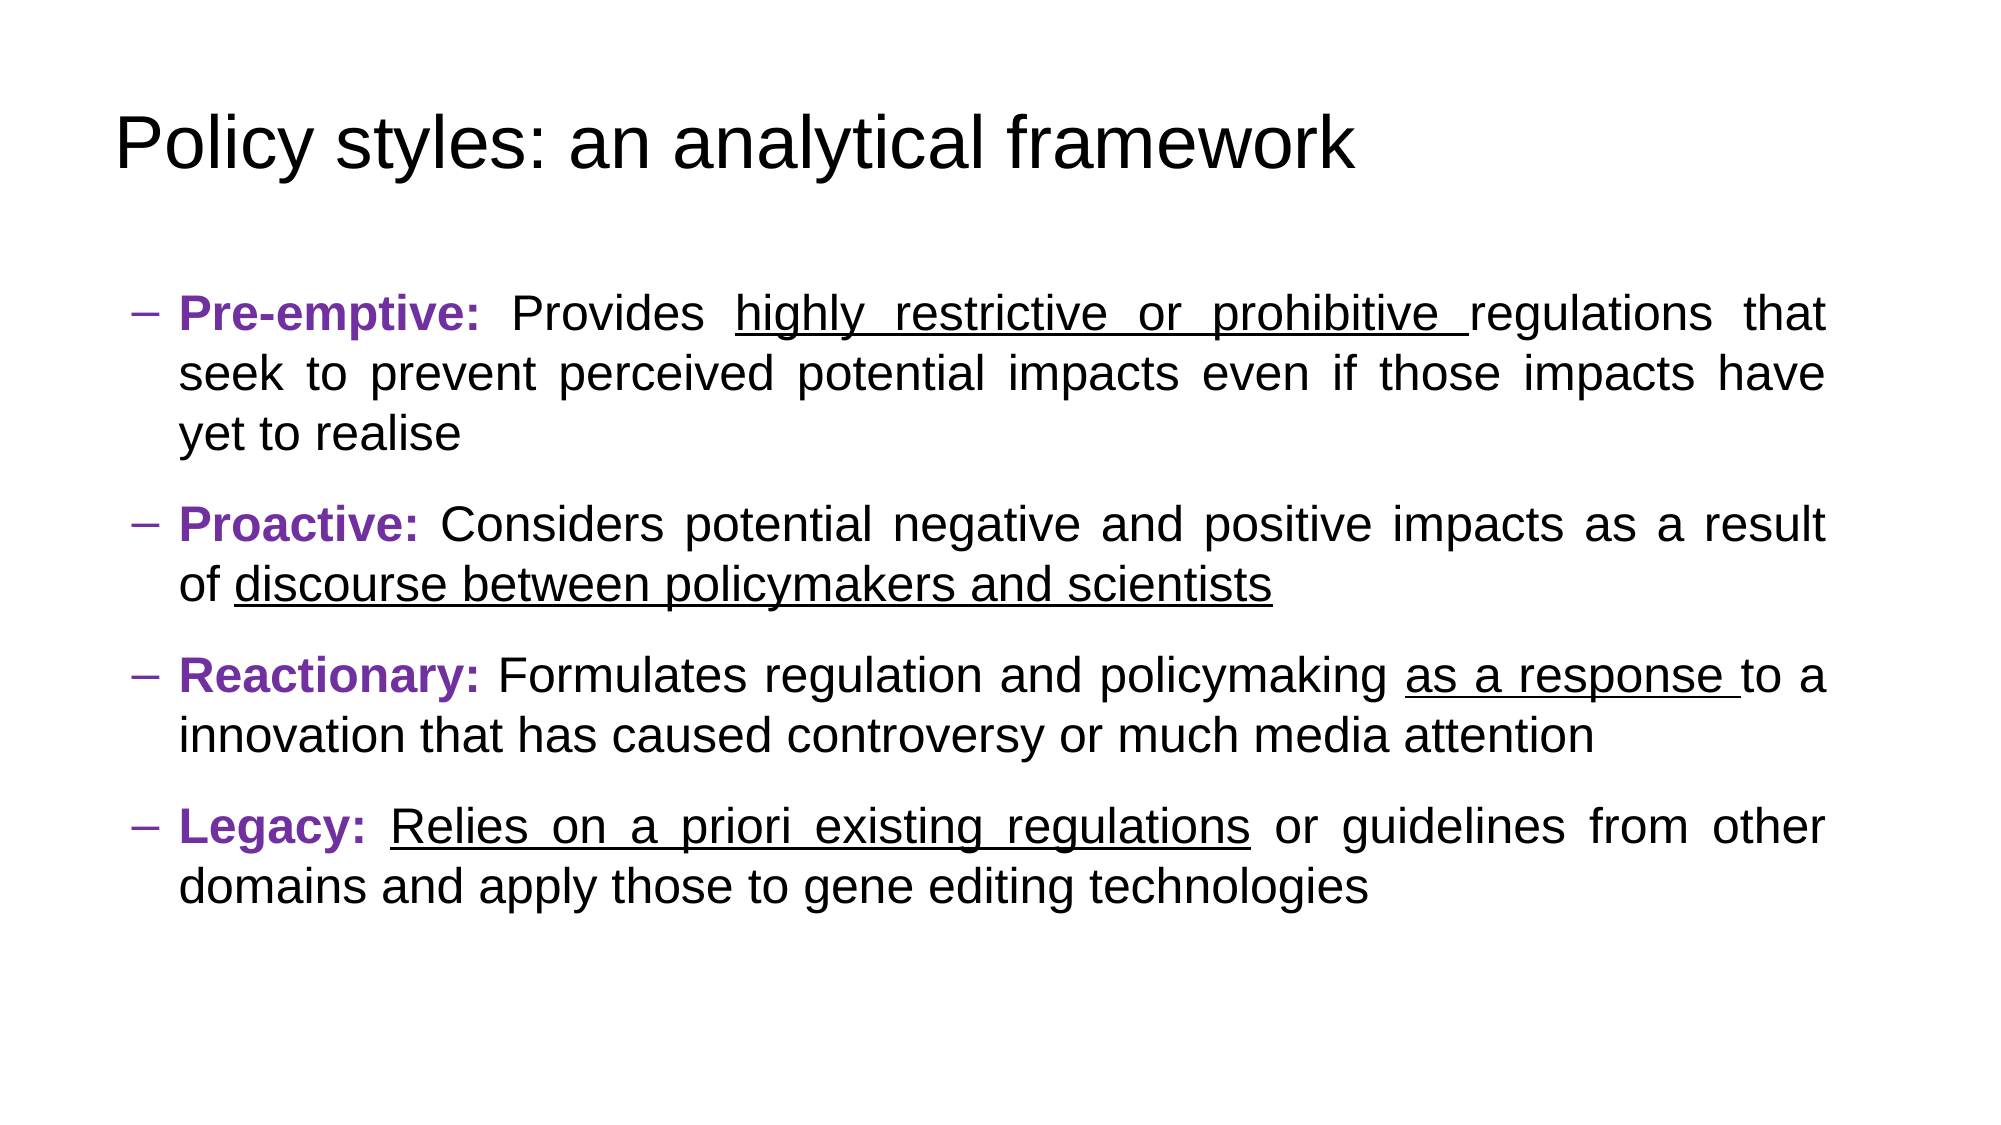

# Policy styles: an analytical framework
Pre-emptive: Provides highly restrictive or prohibitive regulations that seek to prevent perceived potential impacts even if those impacts have yet to realise
Proactive: Considers potential negative and positive impacts as a result of discourse between policymakers and scientists
Reactionary: Formulates regulation and policymaking as a response to a innovation that has caused controversy or much media attention
Legacy: Relies on a priori existing regulations or guidelines from other domains and apply those to gene editing technologies